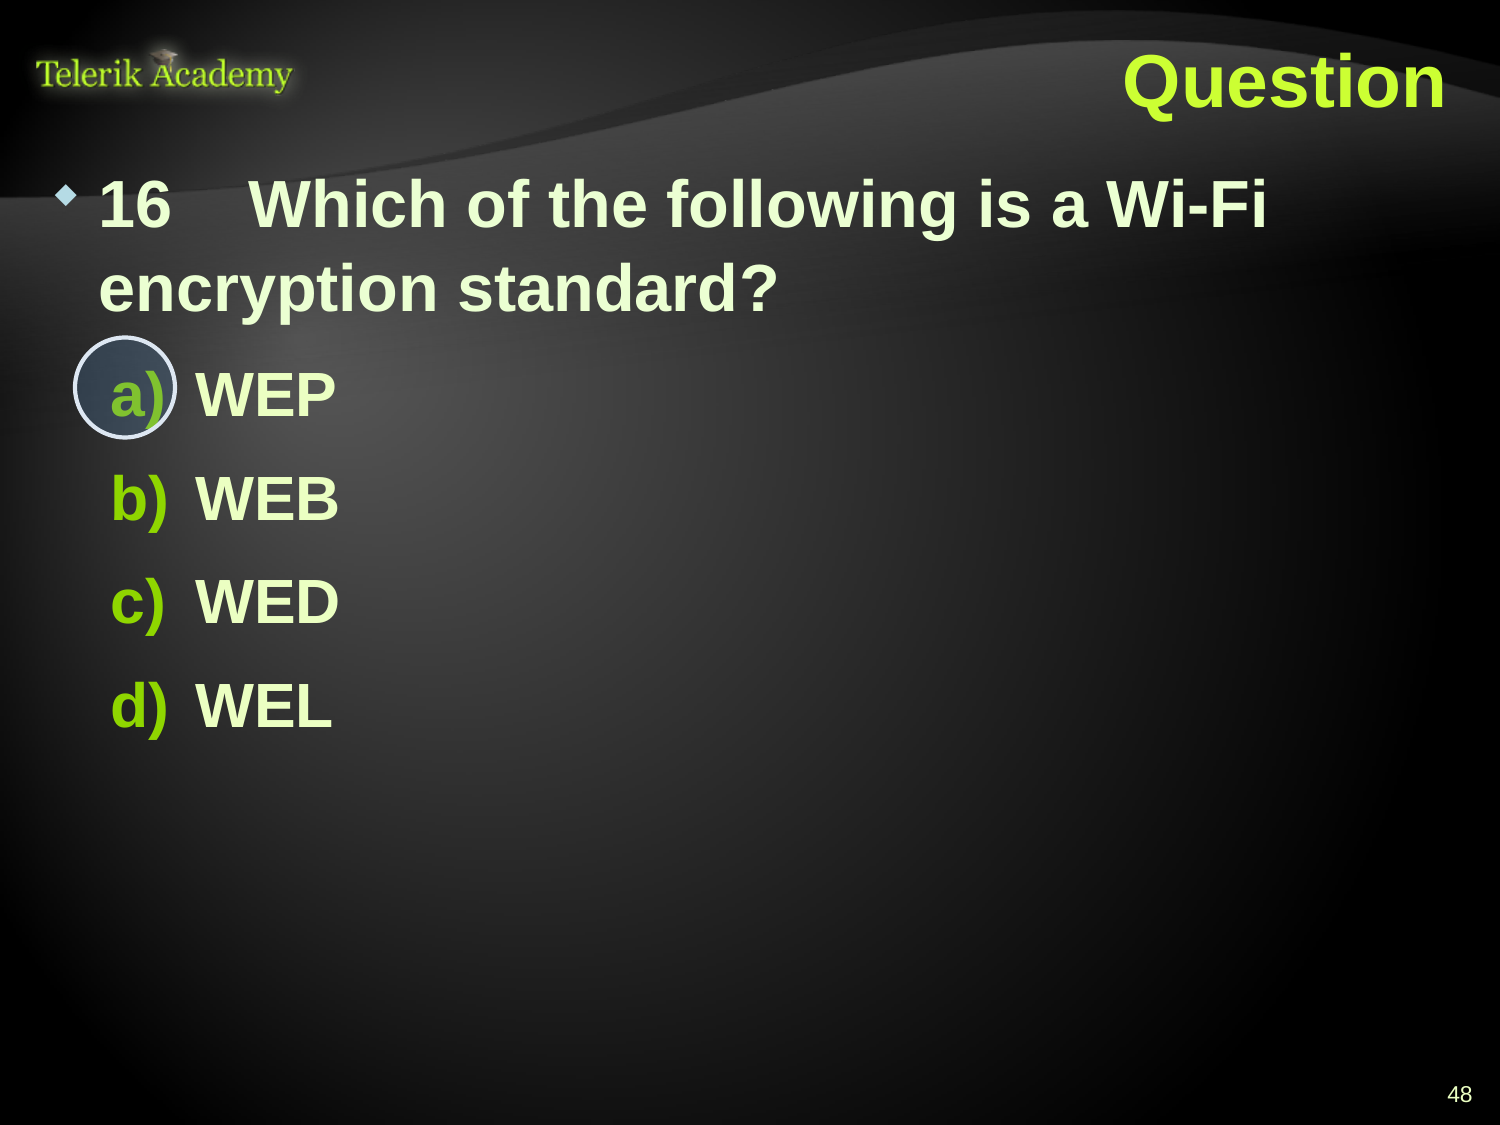

# Question
16	Which of the following is a Wi-Fi encryption standard?
WEP
WEB
WED
WEL

48